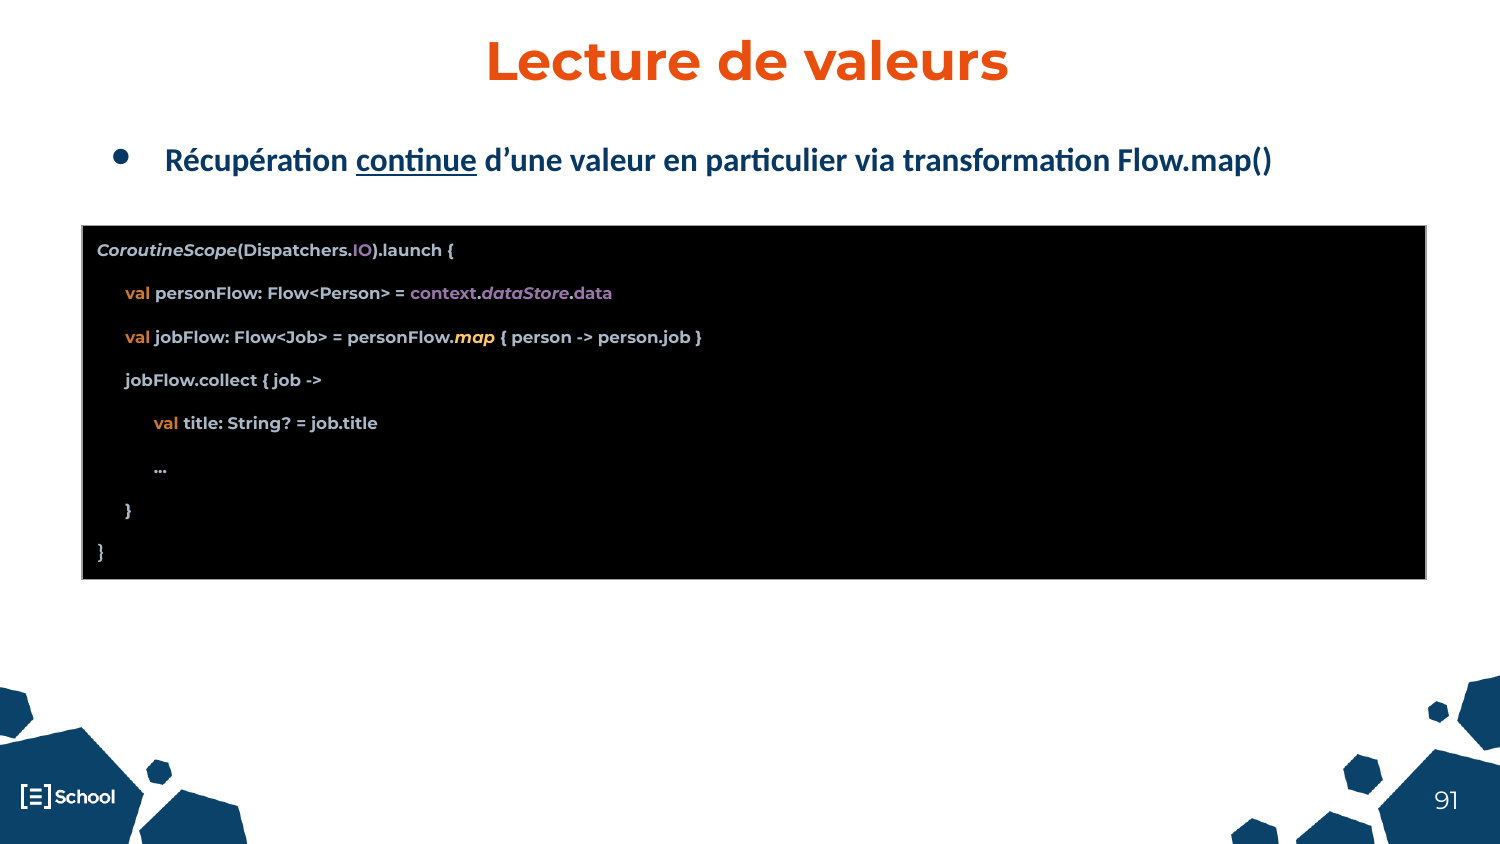

Lecture de valeurs

Récupération continue d’une valeur en particulier via transformation Flow.map()
| CoroutineScope(Dispatchers.IO).launch { val personFlow: Flow<Person> = context.dataStore.data val jobFlow: Flow<Job> = personFlow.map { person -> person.job } jobFlow.collect { job -> val title: String? = job.title ... } } |
| --- |
91